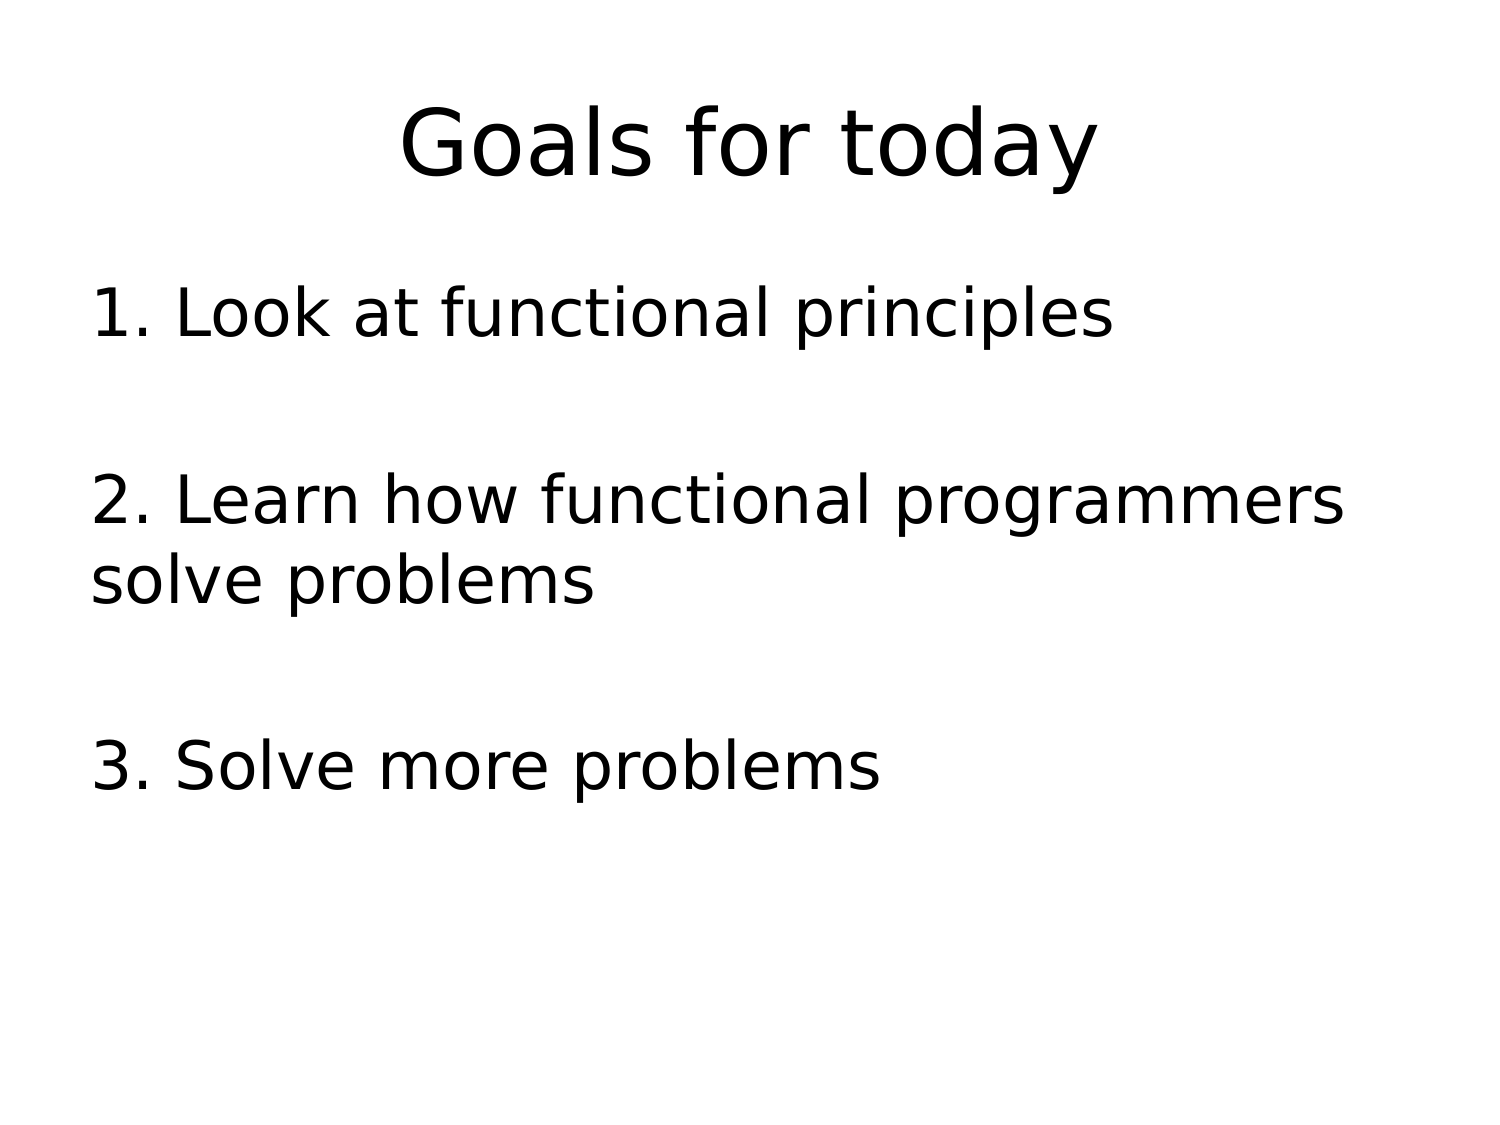

# Goals for today
1. Look at functional principles

2. Learn how functional programmers solve problems

3. Solve more problems